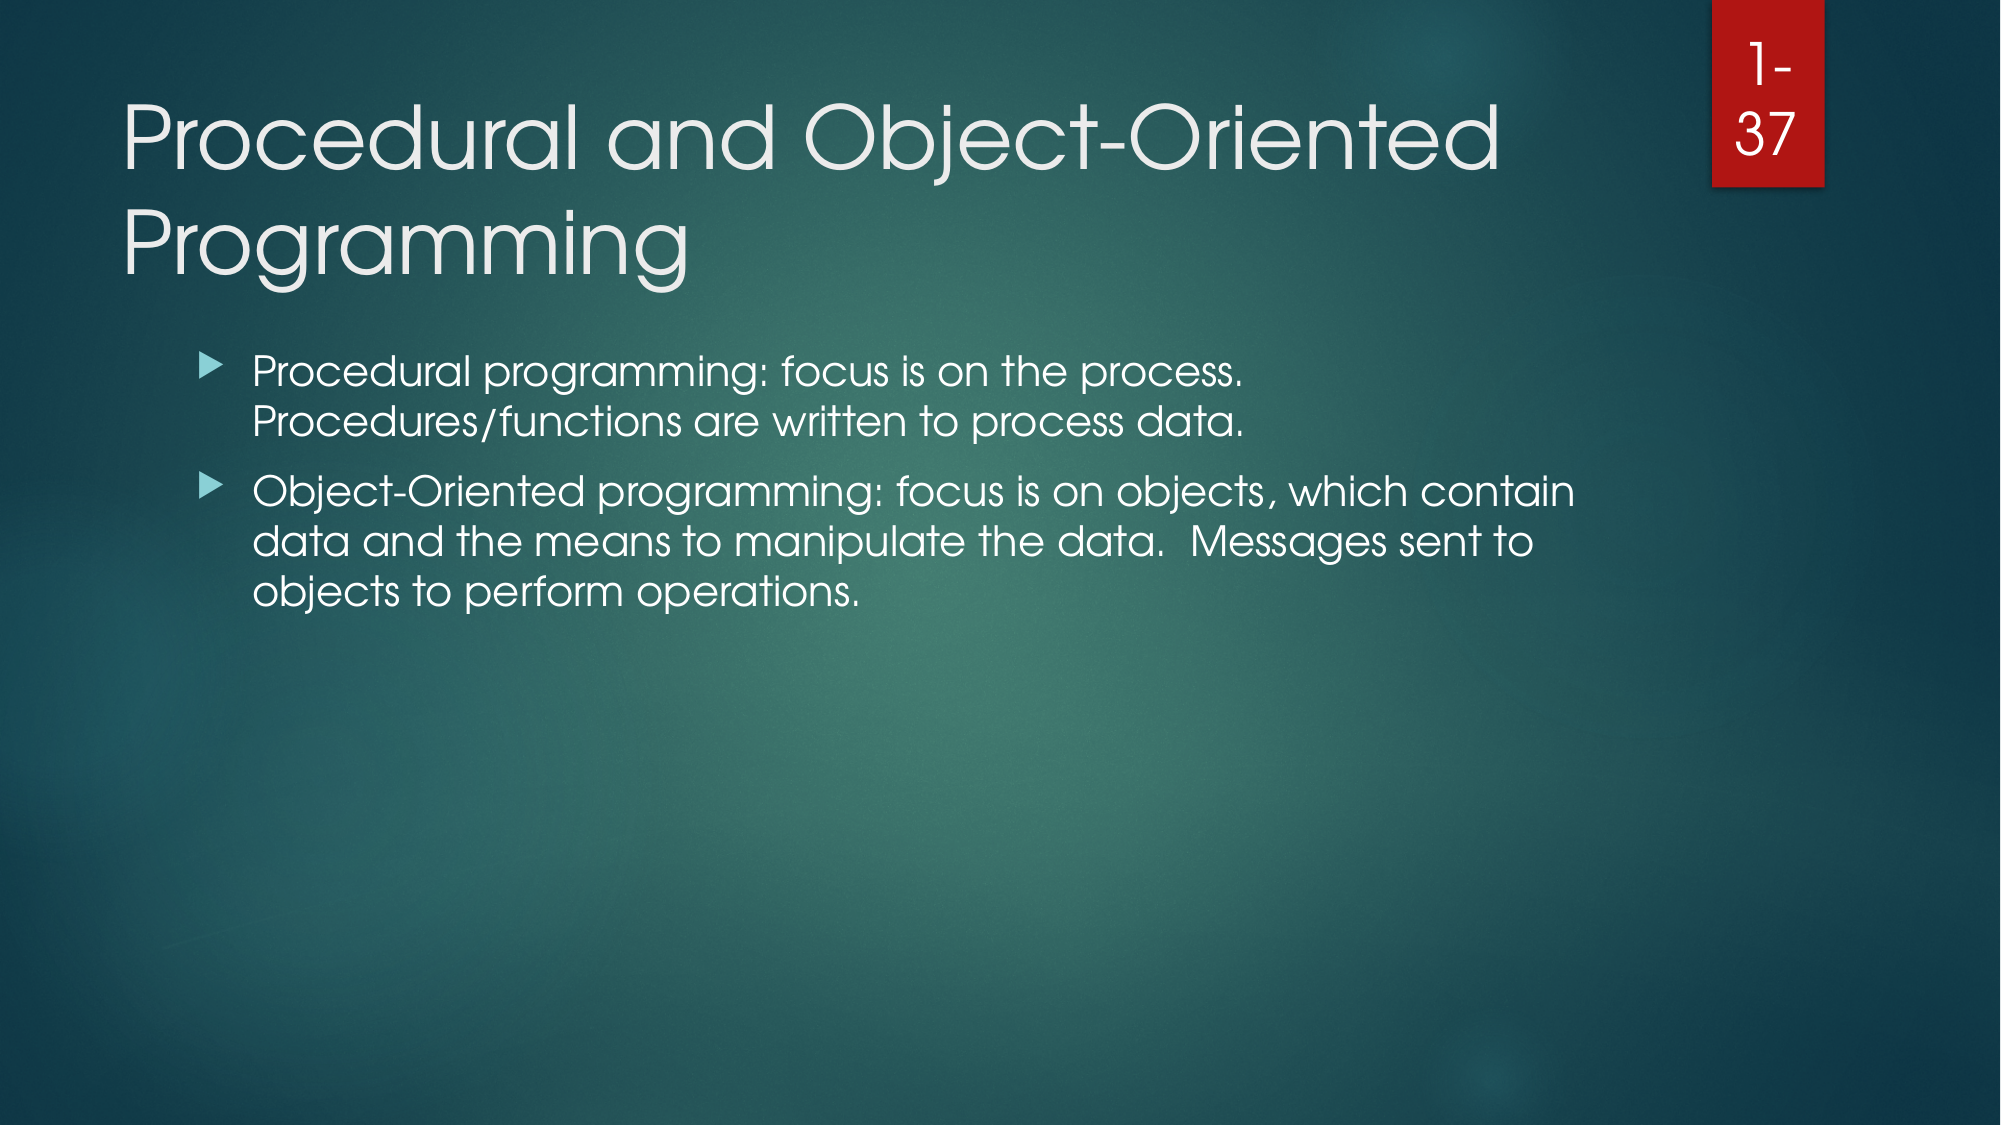

1-37
# Procedural and Object-Oriented Programming
Procedural programming: focus is on the process.  Procedures/functions are written to process data.
Object-Oriented programming: focus is on objects, which contain data and the means to manipulate the data.  Messages sent to objects to perform operations.